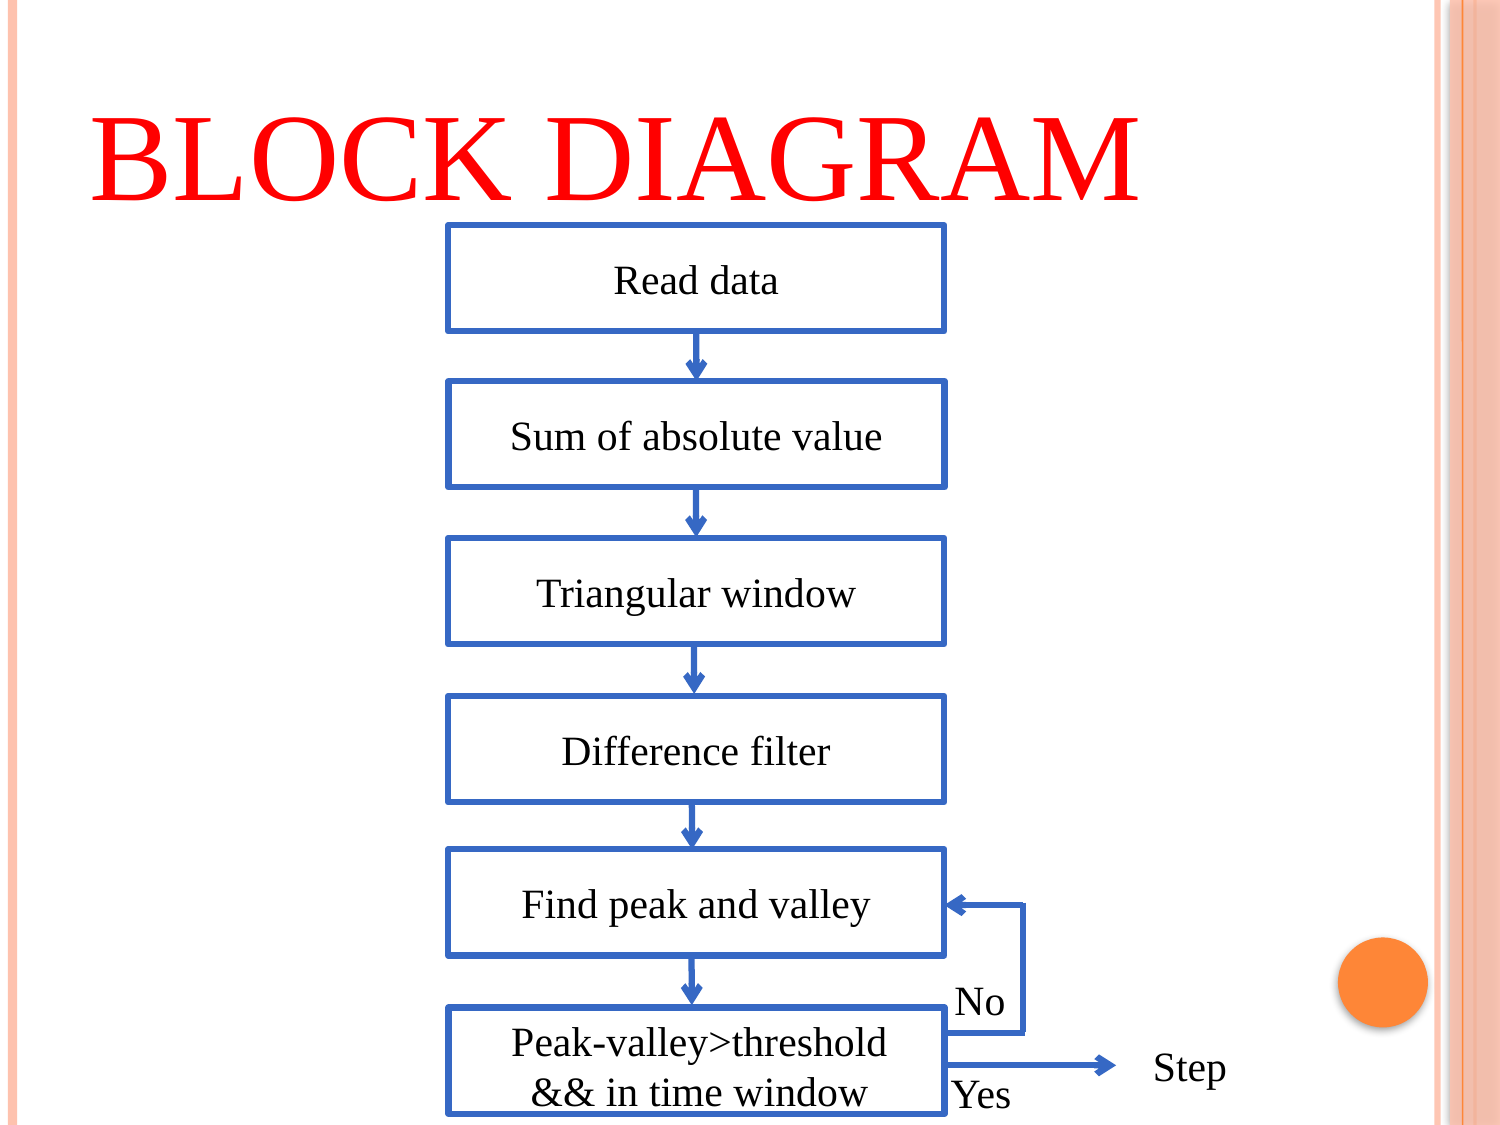

# Block diagram

Read data

Sum of absolute value

Triangular window

Difference filter

Find peak and valley
No
Peak-valley>threshold && in time window

Step
Yes